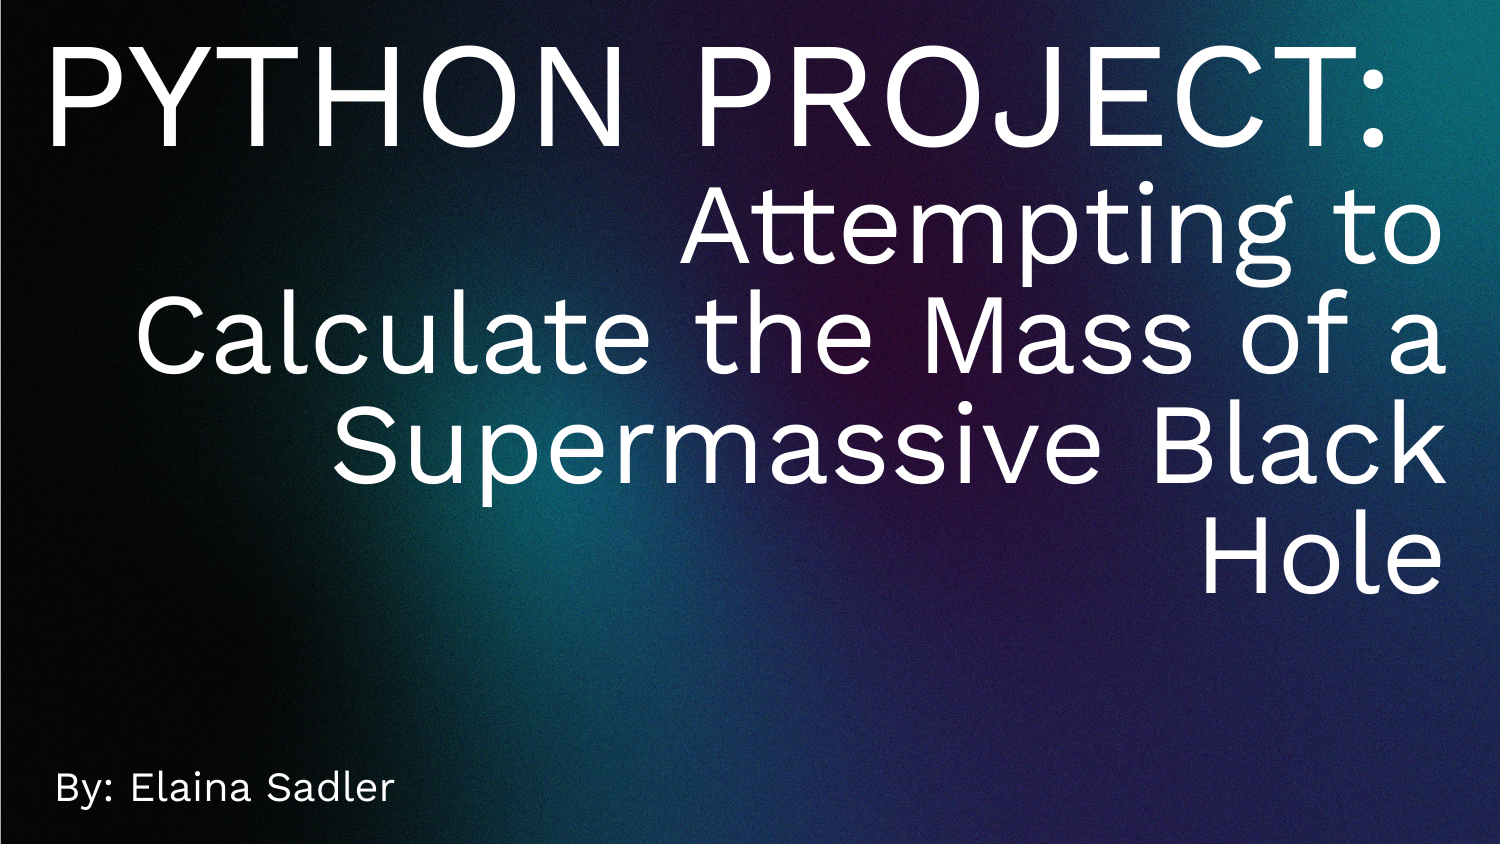

# PYTHON PROJECT:
Attempting to Calculate the Mass of a Supermassive Black Hole

By: Elaina Sadler